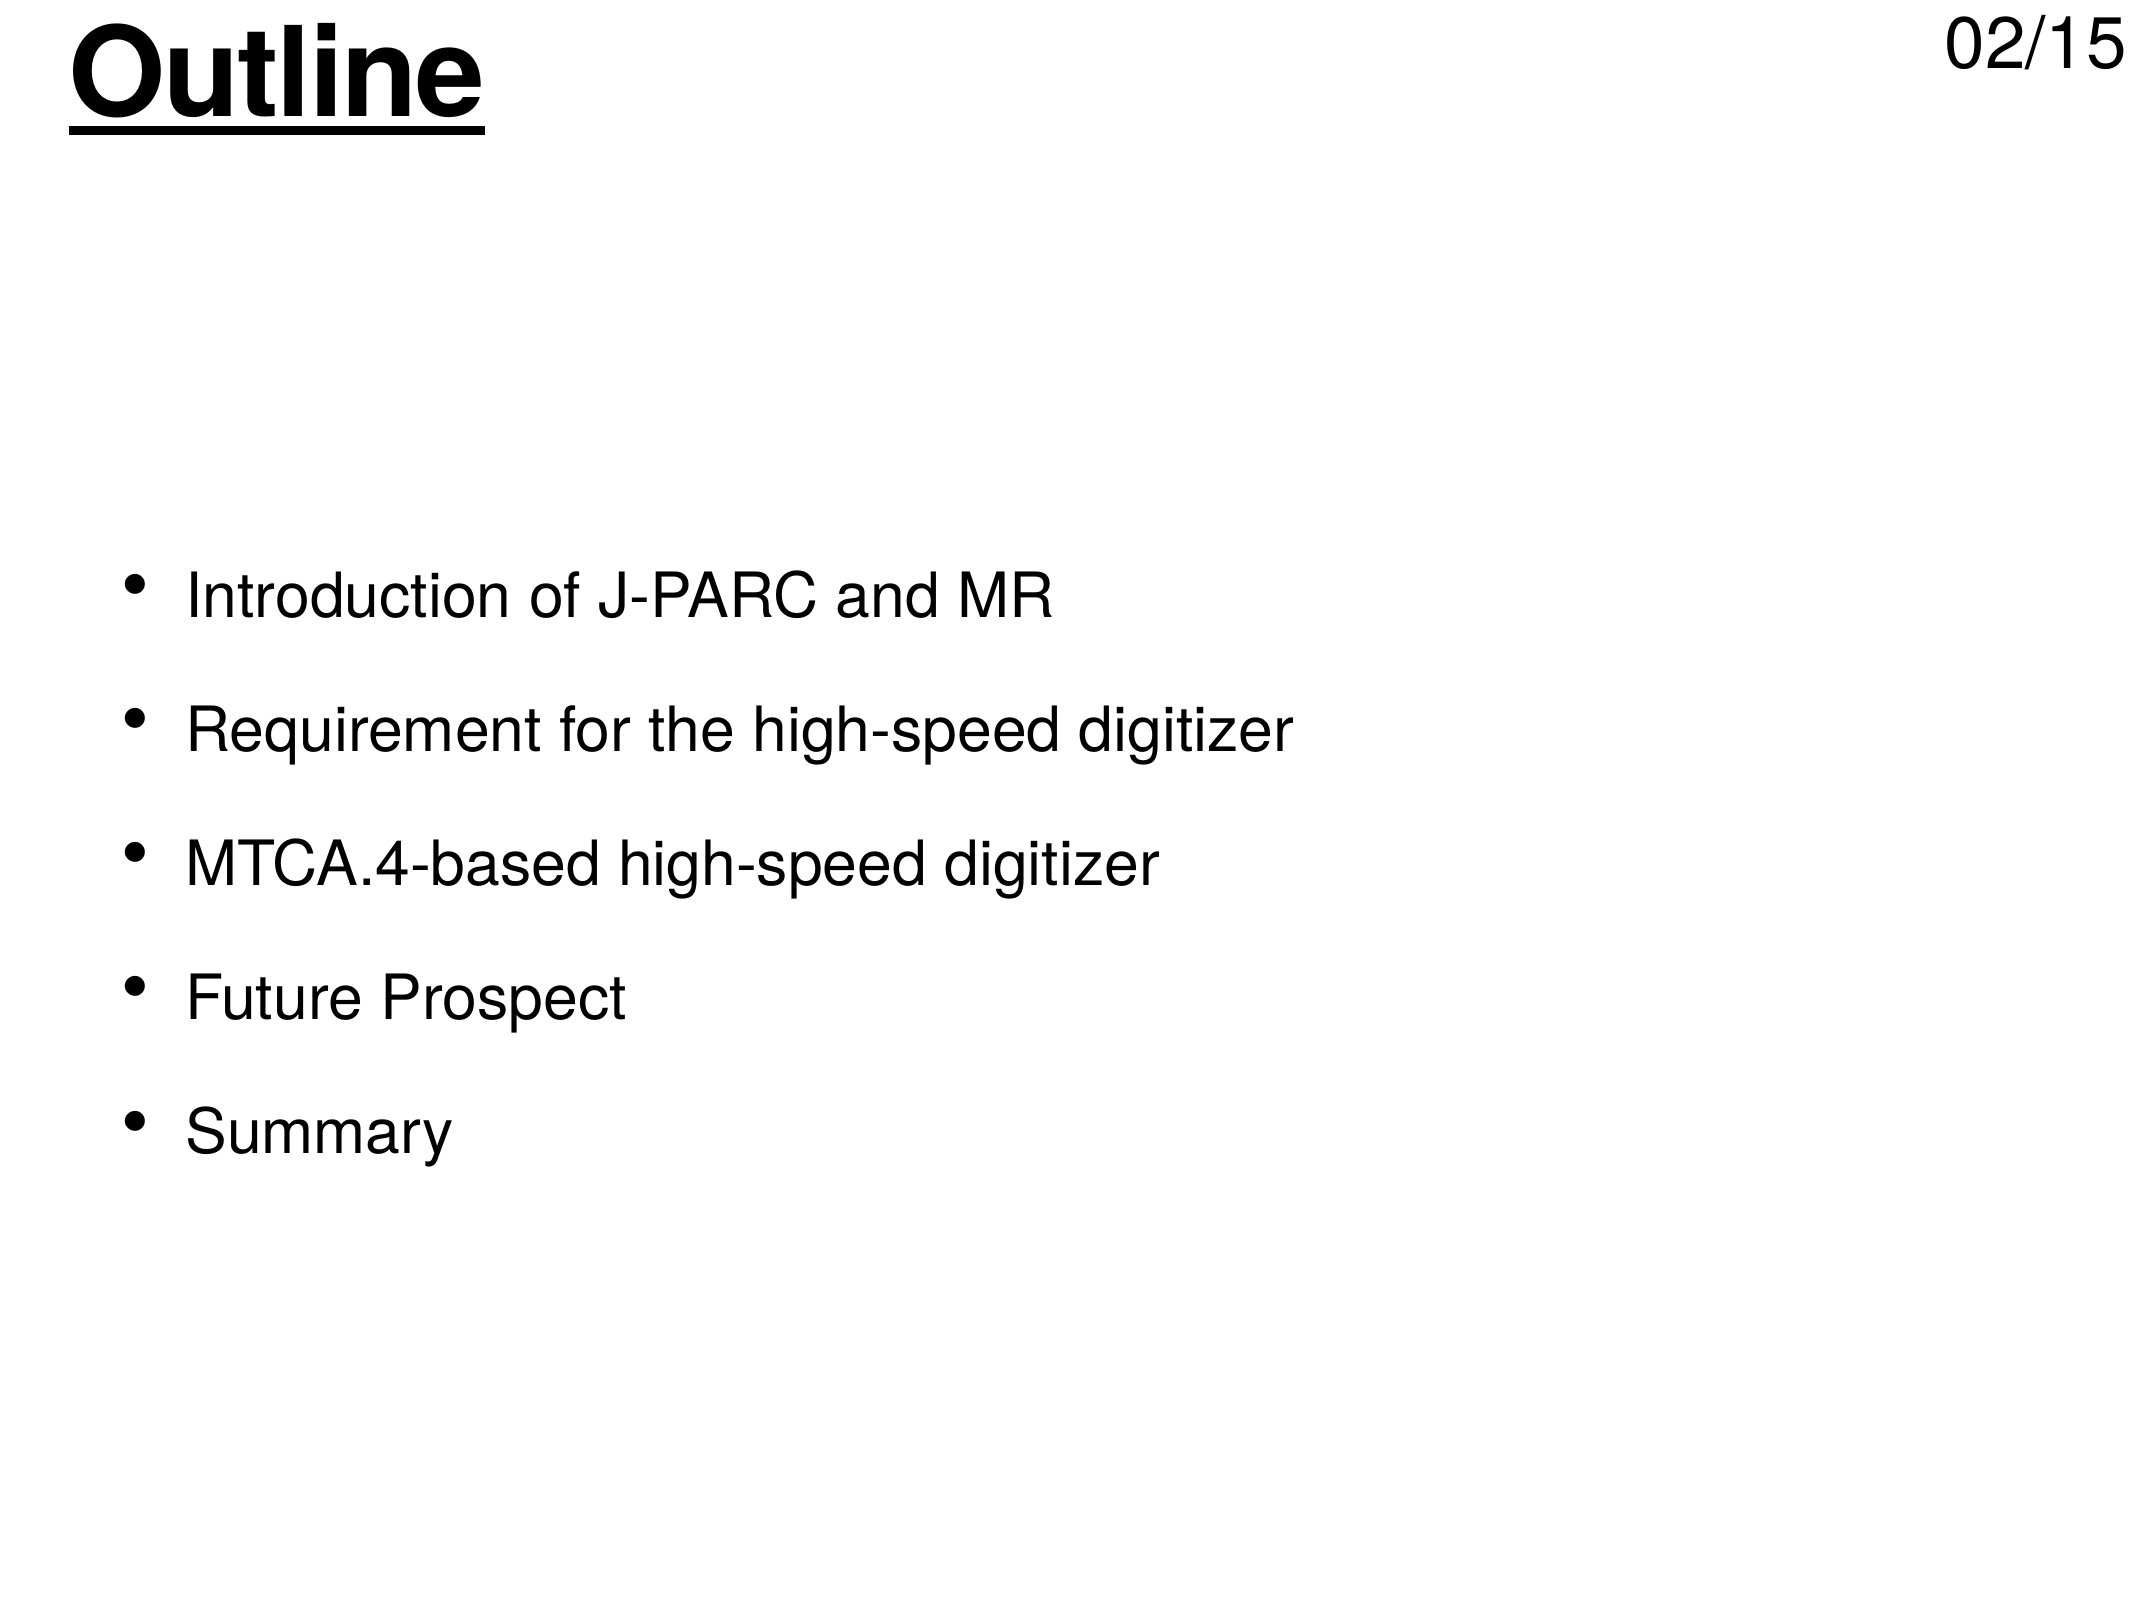

02/15
# Outline
Introduction of J-PARC and MR
Requirement for the high-speed digitizer
MTCA.4-based high-speed digitizer
Future Prospect
Summary